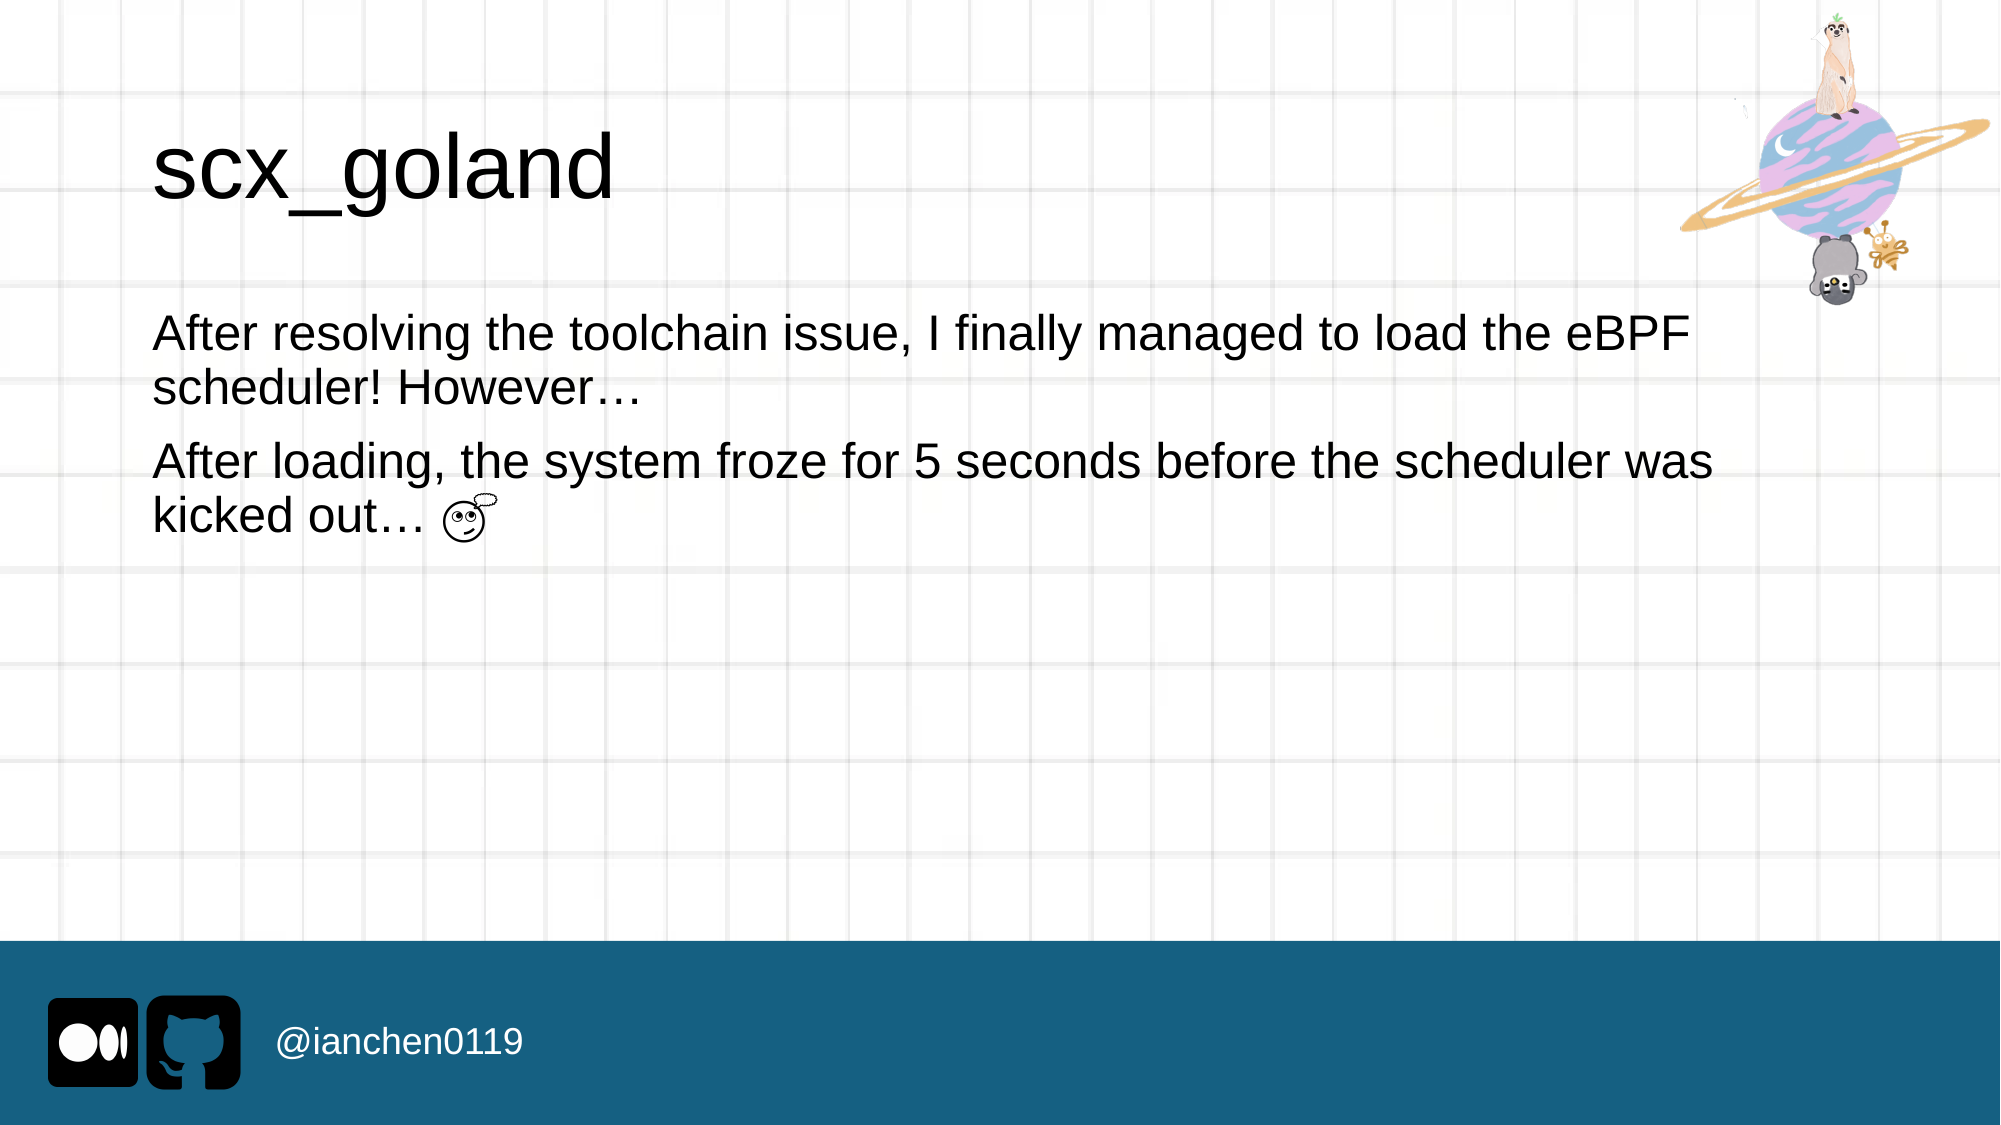

# scx_goland
After resolving the toolchain issue, I finally managed to load the eBPF scheduler! However…
After loading, the system froze for 5 seconds before the scheduler was kicked out… 🤔